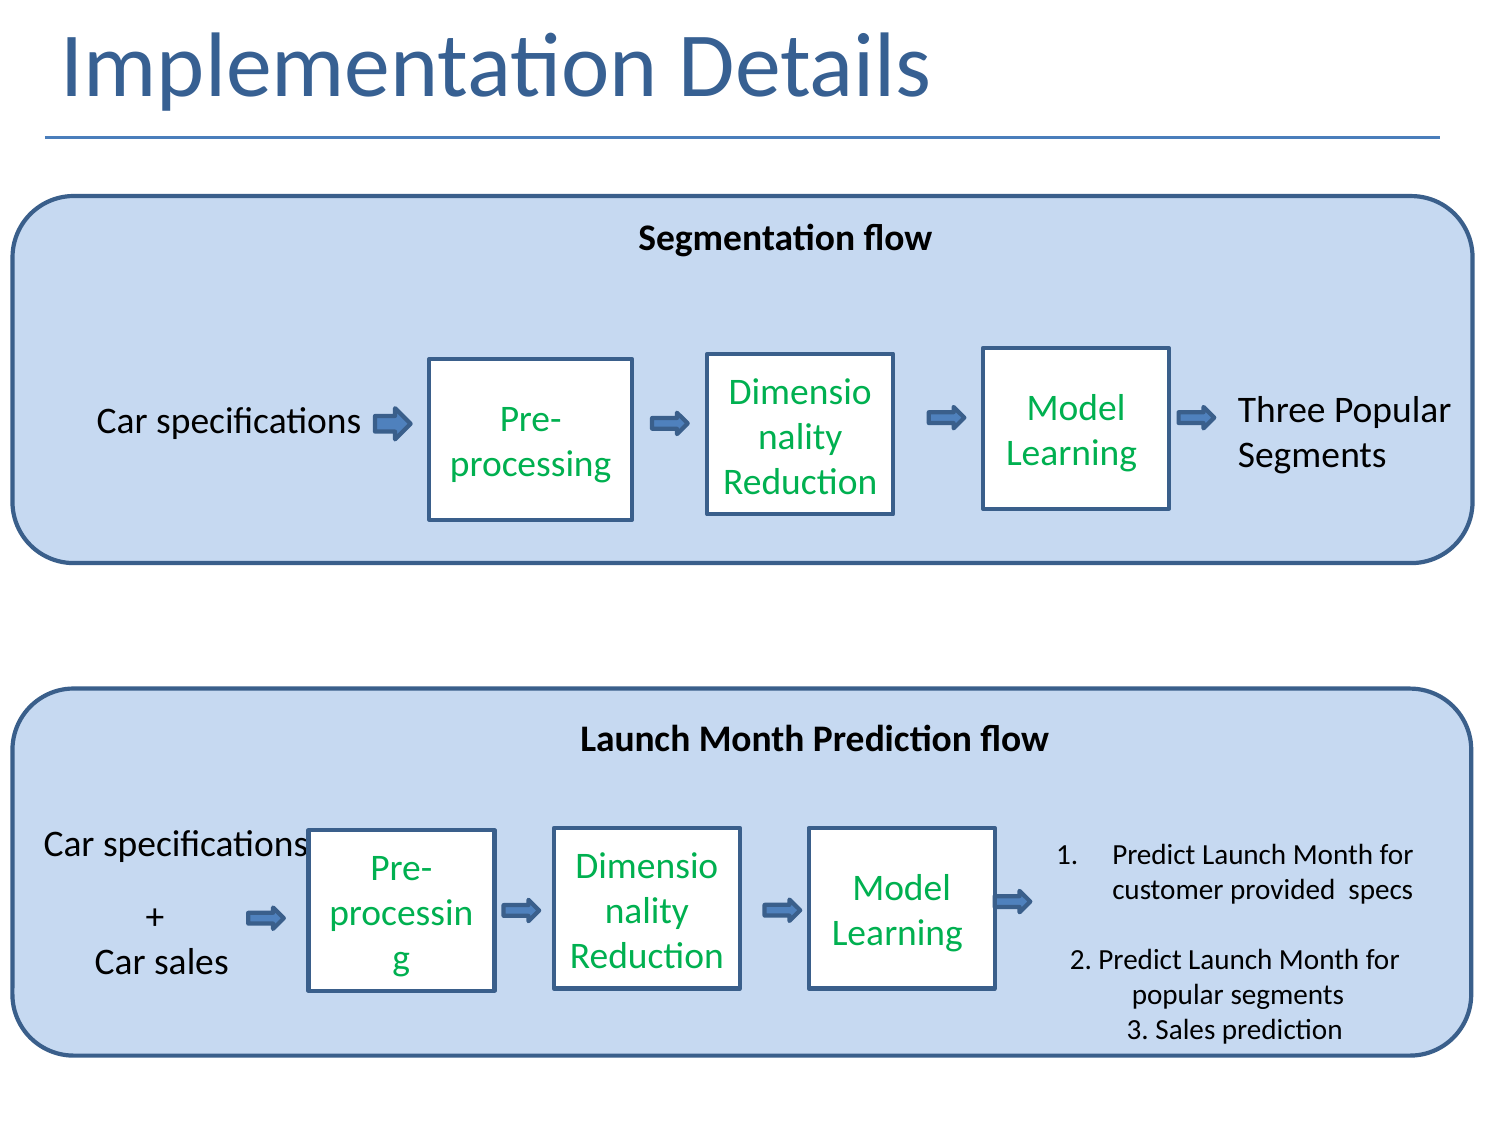

Implementation Details

Segmentation flow
Model Learning
Dimensionality Reduction
Pre-processing
Three Popular
Segments
Car specifications

Launch Month Prediction flow
Car specifications
Dimensionality Reduction
Predict Launch Month for customer provided  specs

2. Predict Launch Month for
 popular segments
3. Sales prediction

Model Learning
Pre-processing
      +
Car sales